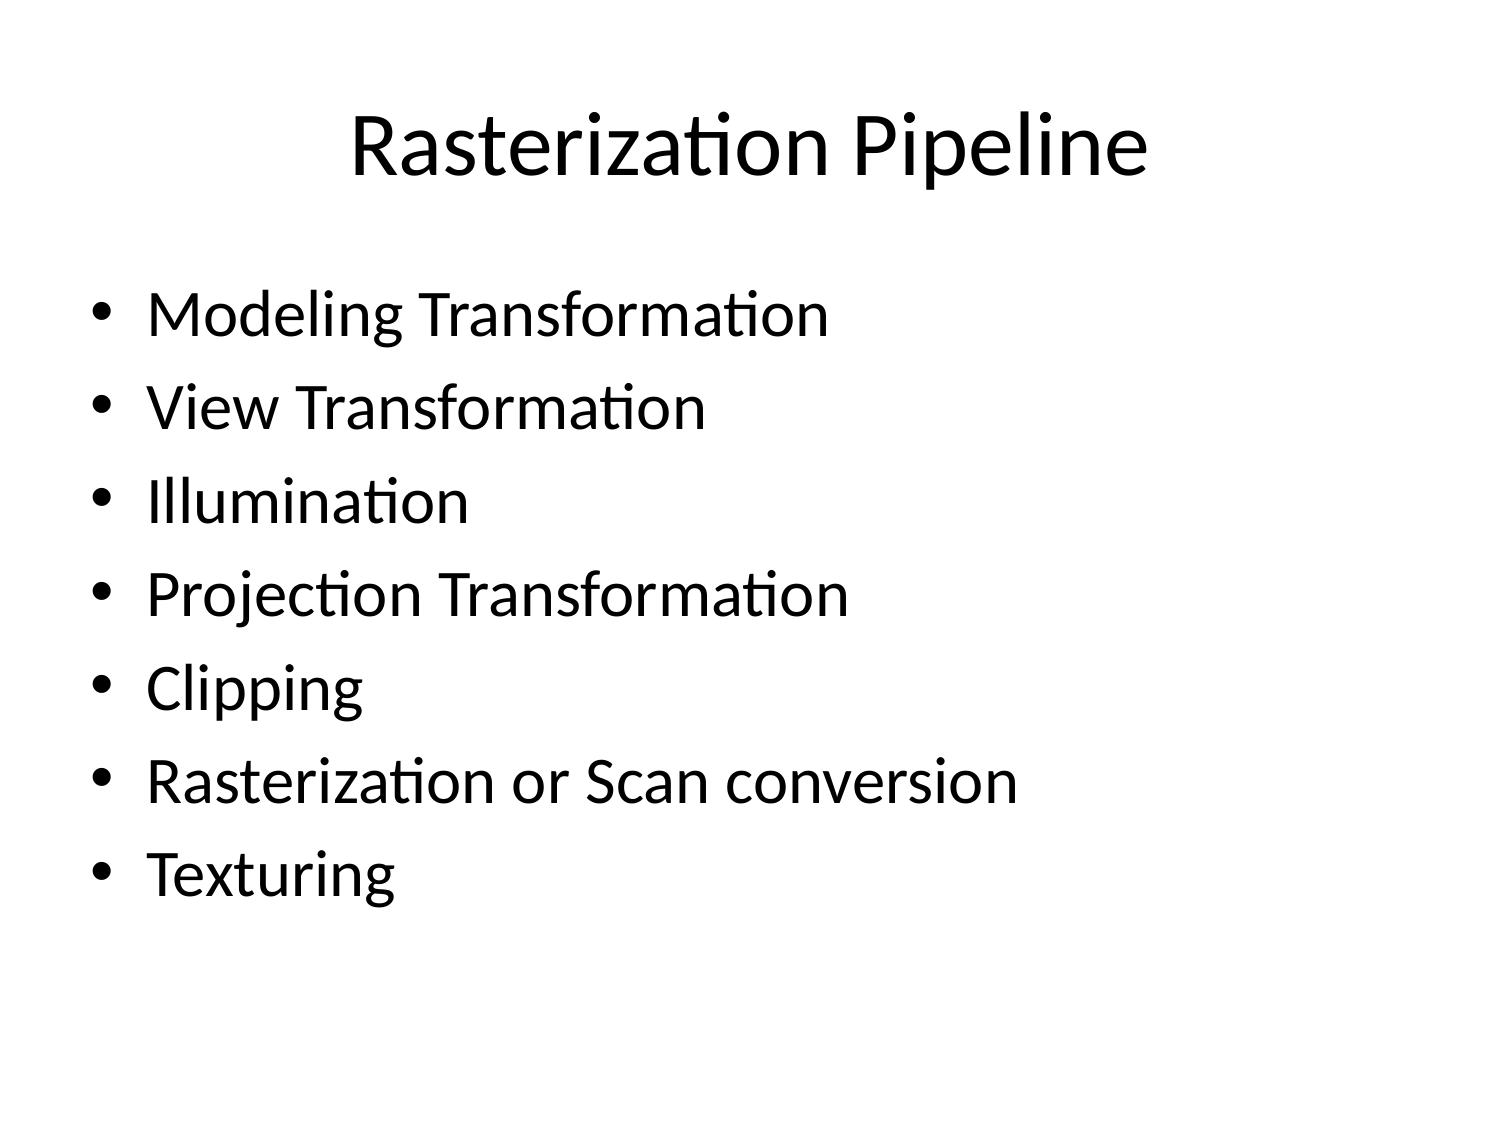

# Rasterization Pipeline
Modeling Transformation
View Transformation
Illumination
Projection Transformation
Clipping
Rasterization or Scan conversion
Texturing